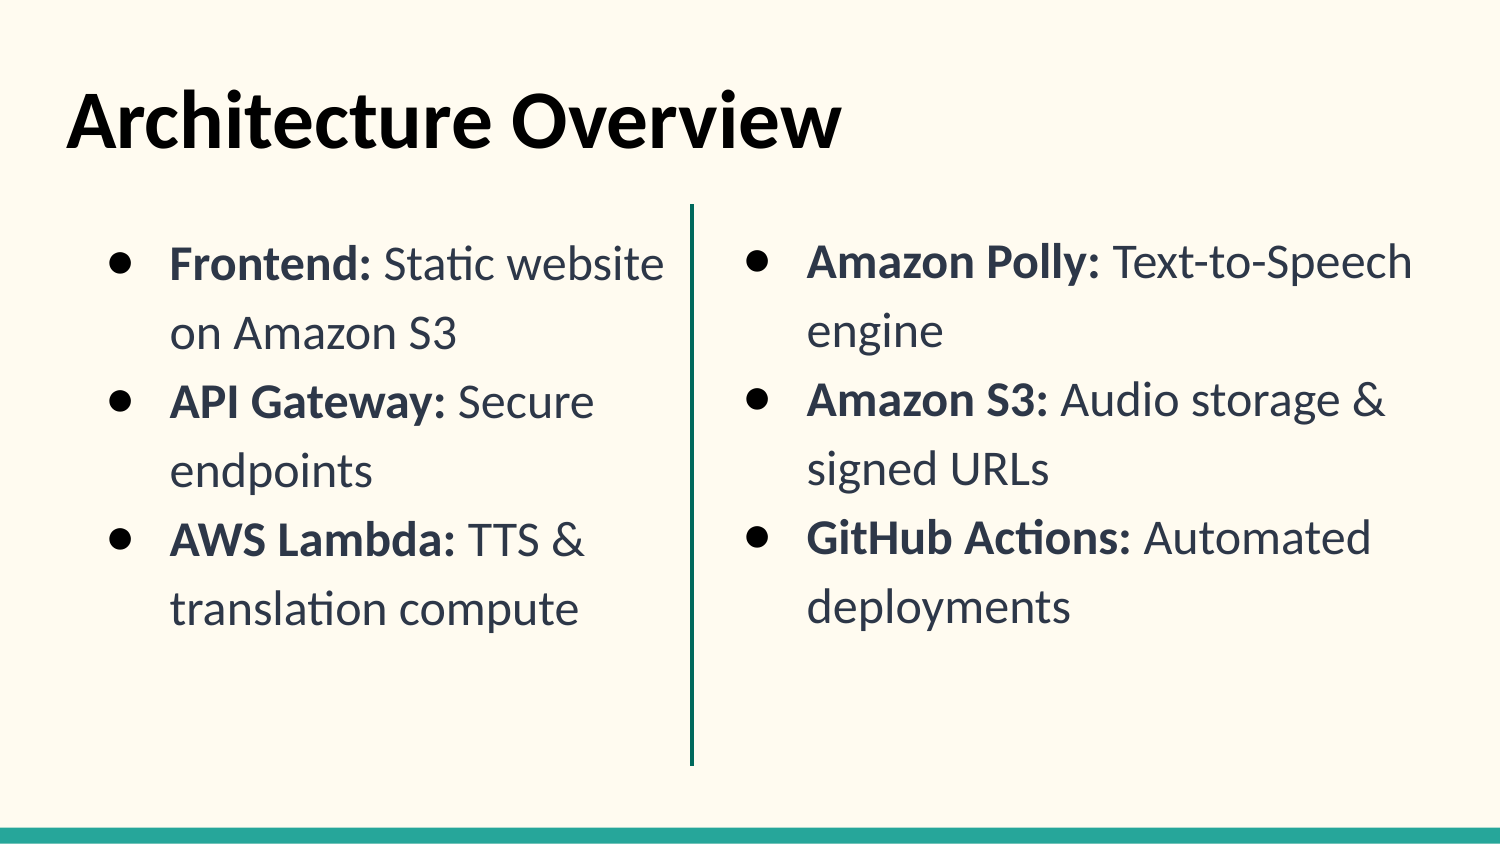

# Architecture Overview
Amazon Polly: Text-to-Speech engine
Amazon S3: Audio storage & signed URLs
GitHub Actions: Automated deployments

Frontend: Static website on Amazon S3
API Gateway: Secure endpoints
AWS Lambda: TTS & translation compute